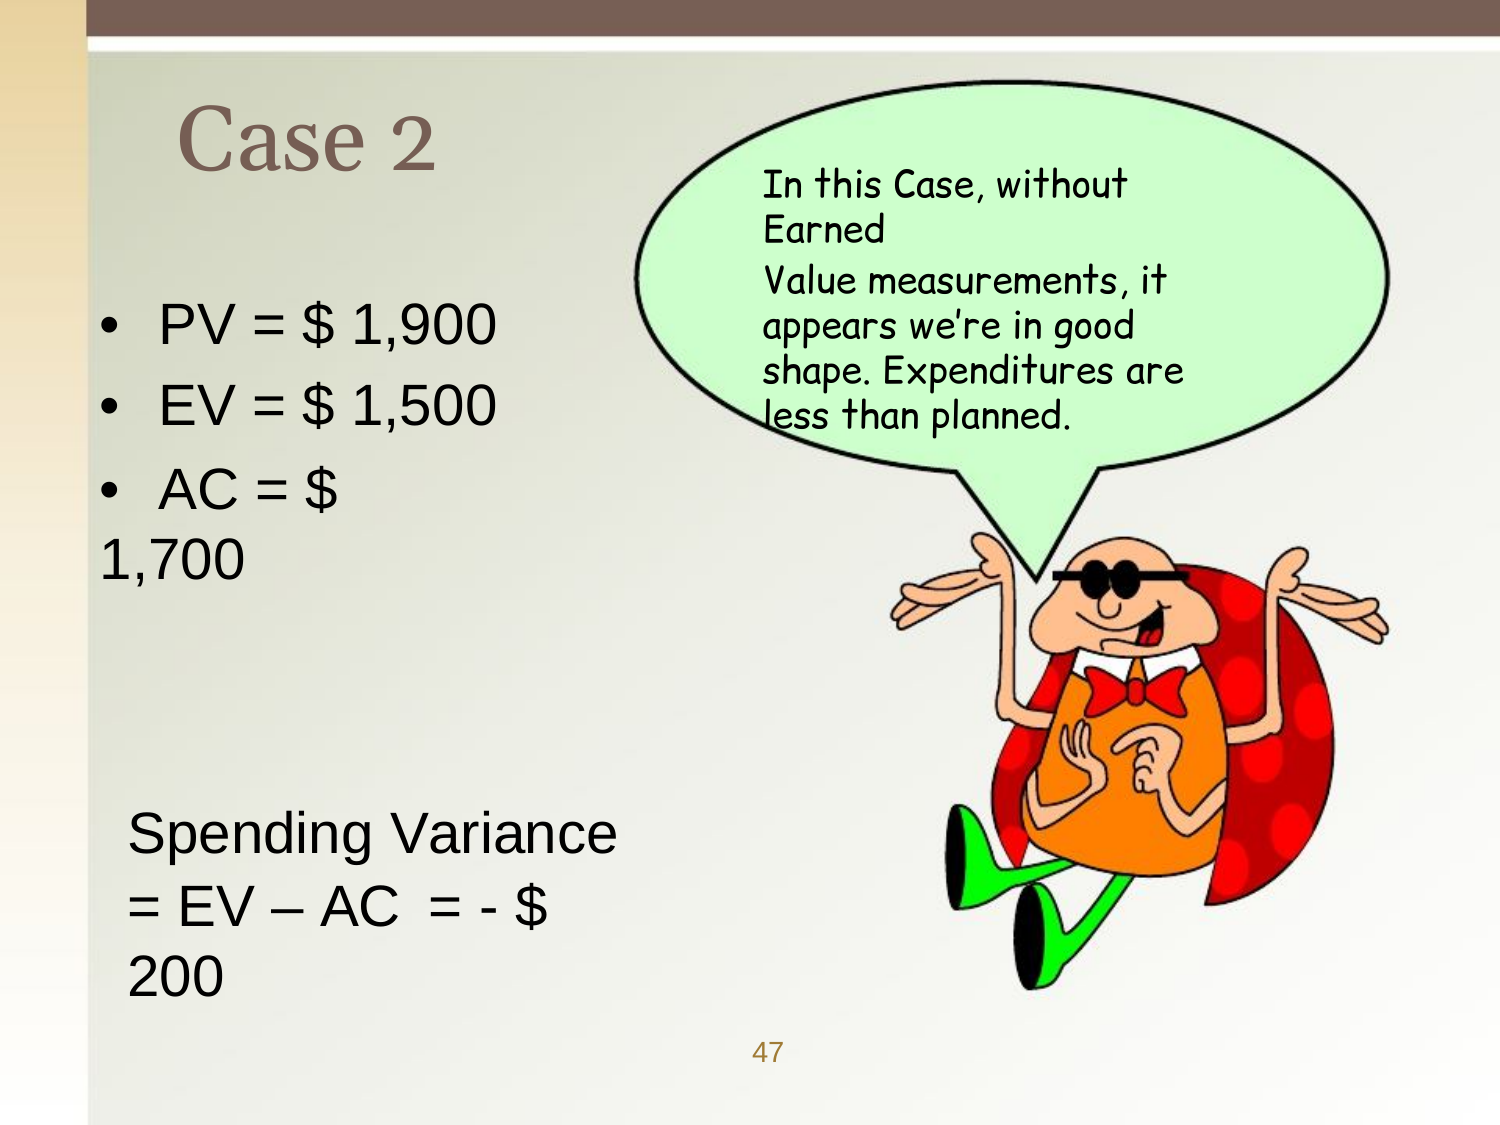

# Case 2
In this Case, without Earned
Value measurements, it appears we’re in good shape. Expenditures are less than planned.
•	PV = $ 1,900
•	EV = $ 1,500
•	AC = $ 1,700
Spending Variance
= EV – AC	= - $ 200
47